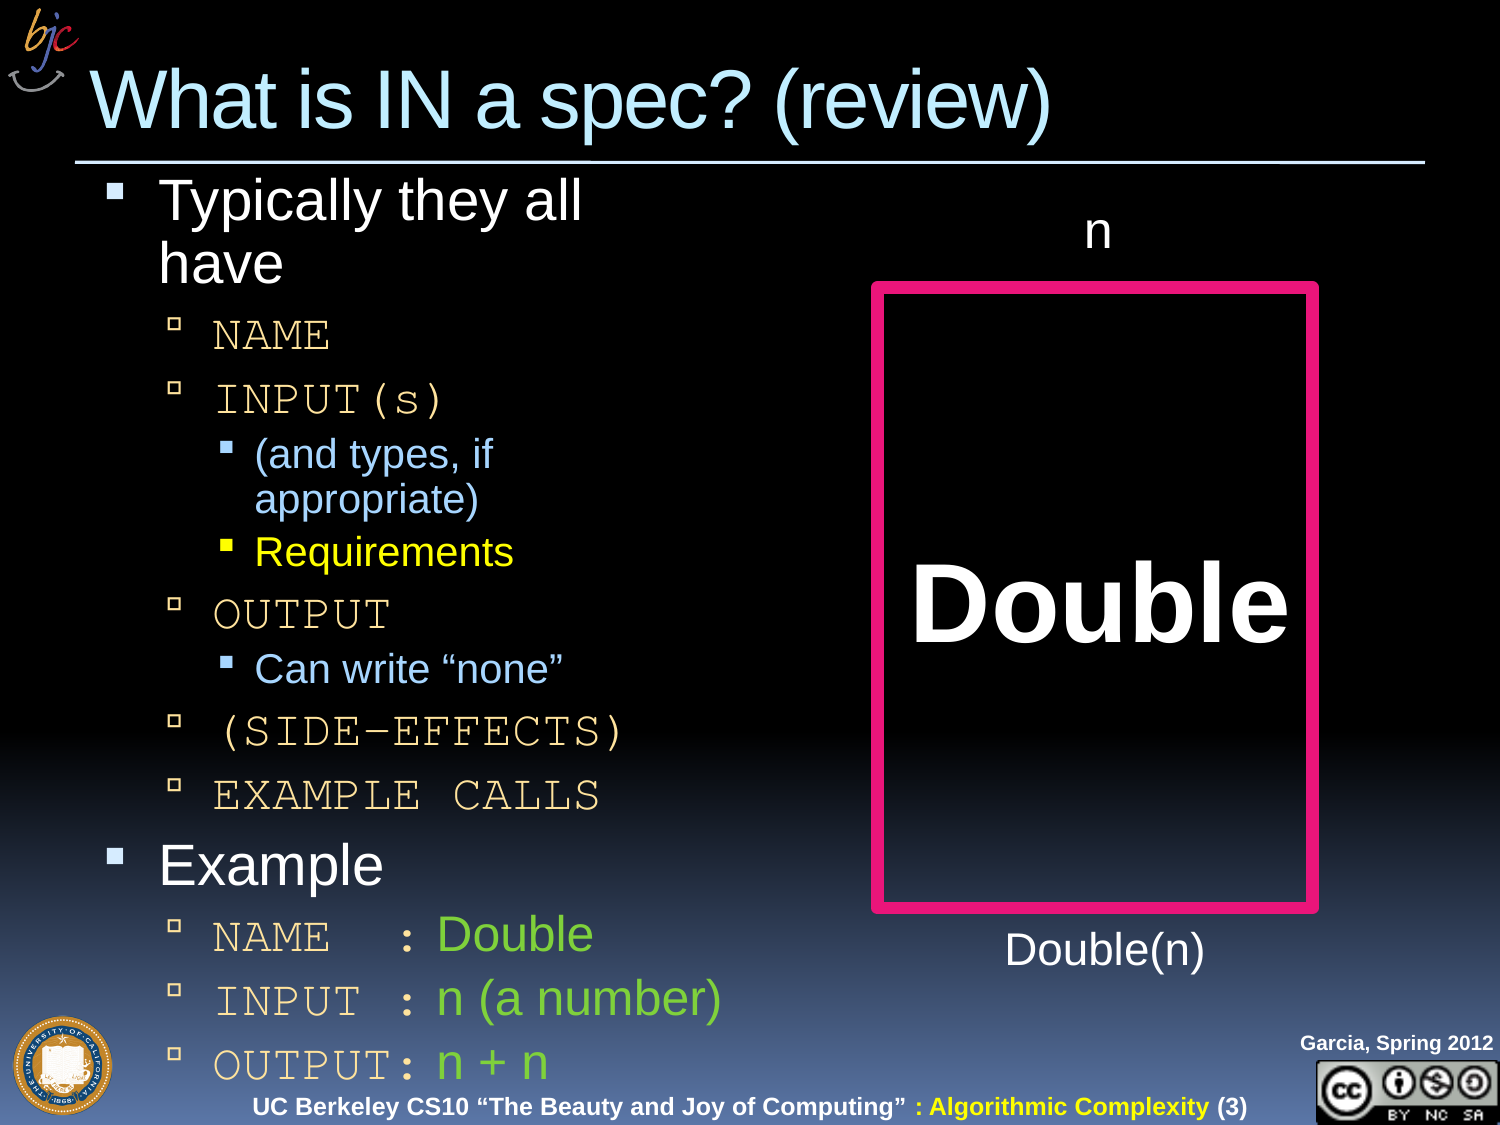

# What is IN a spec? (review)
Typically they all have
NAME
INPUT(s)
(and types, if appropriate)
Requirements
OUTPUT
Can write “none”
(SIDE-EFFECTS)
EXAMPLE CALLS
Example
NAME  : Double
INPUT : n (a number)
OUTPUT: n + n
n
Double
Double(n)